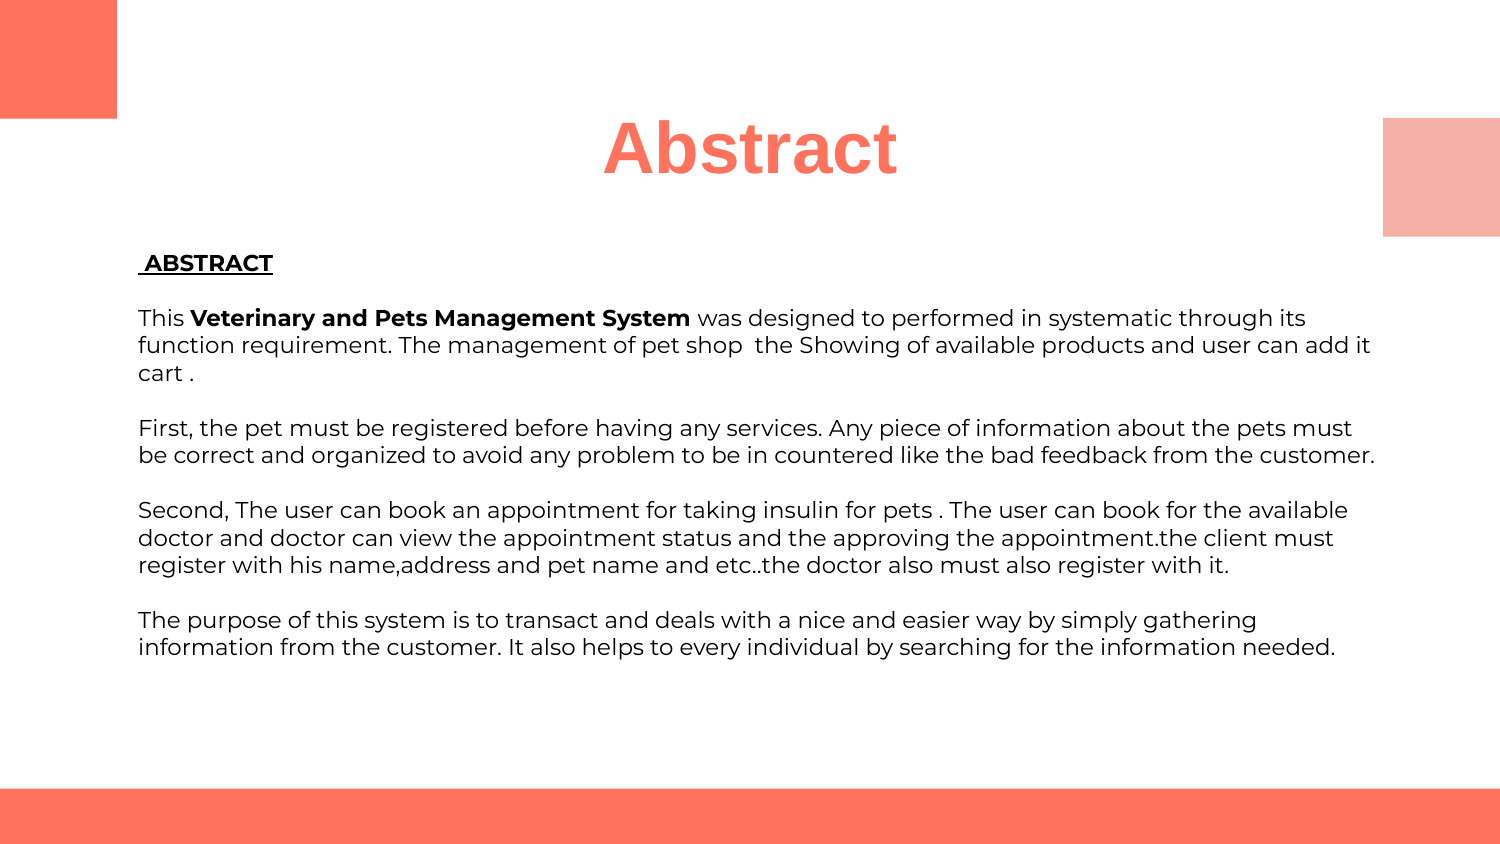

# Abstract
 ABSTRACT

This Veterinary and Pets Management System was designed to performed in systematic through its function requirement. The management of pet shop  the Showing of available products and user can add it cart .

First, the pet must be registered before having any services. Any piece of information about the pets must be correct and organized to avoid any problem to be in countered like the bad feedback from the customer.

Second, The user can book an appointment for taking insulin for pets . The user can book for the available doctor and doctor can view the appointment status and the approving the appointment.the client must register with his name,address and pet name and etc..the doctor also must also register with it.

The purpose of this system is to transact and deals with a nice and easier way by simply gathering information from the customer. It also helps to every individual by searching for the information needed.